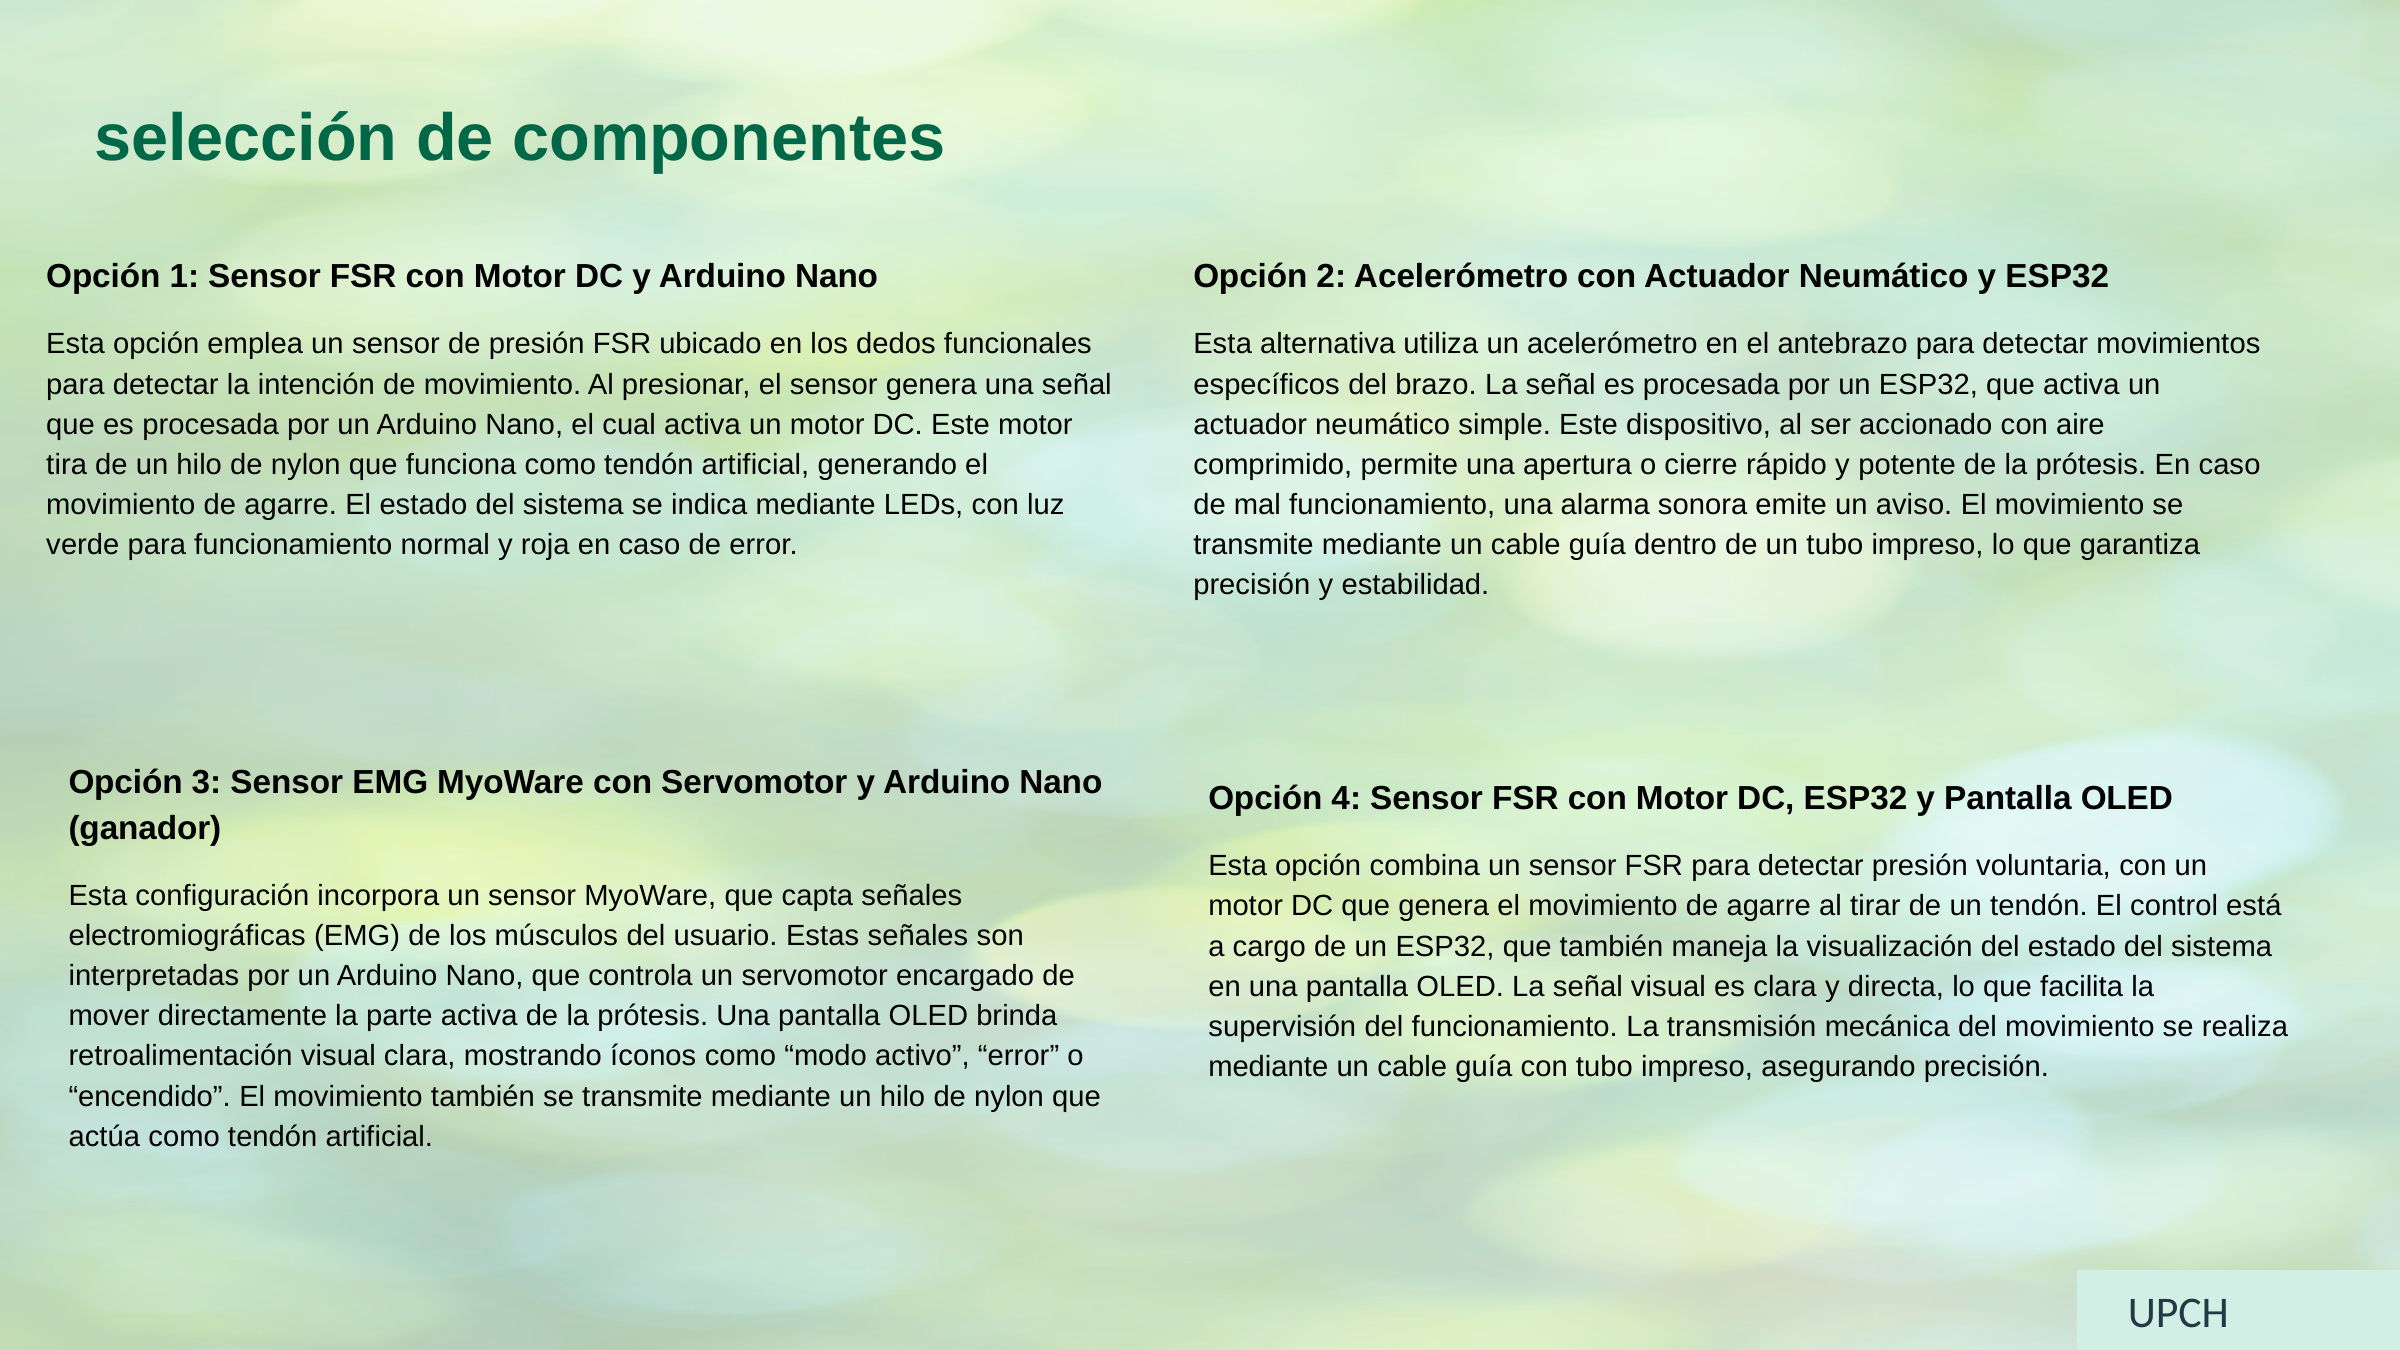

selección de componentes
Opción 1: Sensor FSR con Motor DC y Arduino Nano
Esta opción emplea un sensor de presión FSR ubicado en los dedos funcionales para detectar la intención de movimiento. Al presionar, el sensor genera una señal que es procesada por un Arduino Nano, el cual activa un motor DC. Este motor tira de un hilo de nylon que funciona como tendón artificial, generando el movimiento de agarre. El estado del sistema se indica mediante LEDs, con luz verde para funcionamiento normal y roja en caso de error.
Opción 2: Acelerómetro con Actuador Neumático y ESP32
Esta alternativa utiliza un acelerómetro en el antebrazo para detectar movimientos específicos del brazo. La señal es procesada por un ESP32, que activa un actuador neumático simple. Este dispositivo, al ser accionado con aire comprimido, permite una apertura o cierre rápido y potente de la prótesis. En caso de mal funcionamiento, una alarma sonora emite un aviso. El movimiento se transmite mediante un cable guía dentro de un tubo impreso, lo que garantiza precisión y estabilidad.

Opción 3: Sensor EMG MyoWare con Servomotor y Arduino Nano (ganador)
Esta configuración incorpora un sensor MyoWare, que capta señales electromiográficas (EMG) de los músculos del usuario. Estas señales son interpretadas por un Arduino Nano, que controla un servomotor encargado de mover directamente la parte activa de la prótesis. Una pantalla OLED brinda retroalimentación visual clara, mostrando íconos como “modo activo”, “error” o “encendido”. El movimiento también se transmite mediante un hilo de nylon que actúa como tendón artificial.
Opción 4: Sensor FSR con Motor DC, ESP32 y Pantalla OLED
Esta opción combina un sensor FSR para detectar presión voluntaria, con un motor DC que genera el movimiento de agarre al tirar de un tendón. El control está a cargo de un ESP32, que también maneja la visualización del estado del sistema en una pantalla OLED. La señal visual es clara y directa, lo que facilita la supervisión del funcionamiento. La transmisión mecánica del movimiento se realiza mediante un cable guía con tubo impreso, asegurando precisión.
UPCH